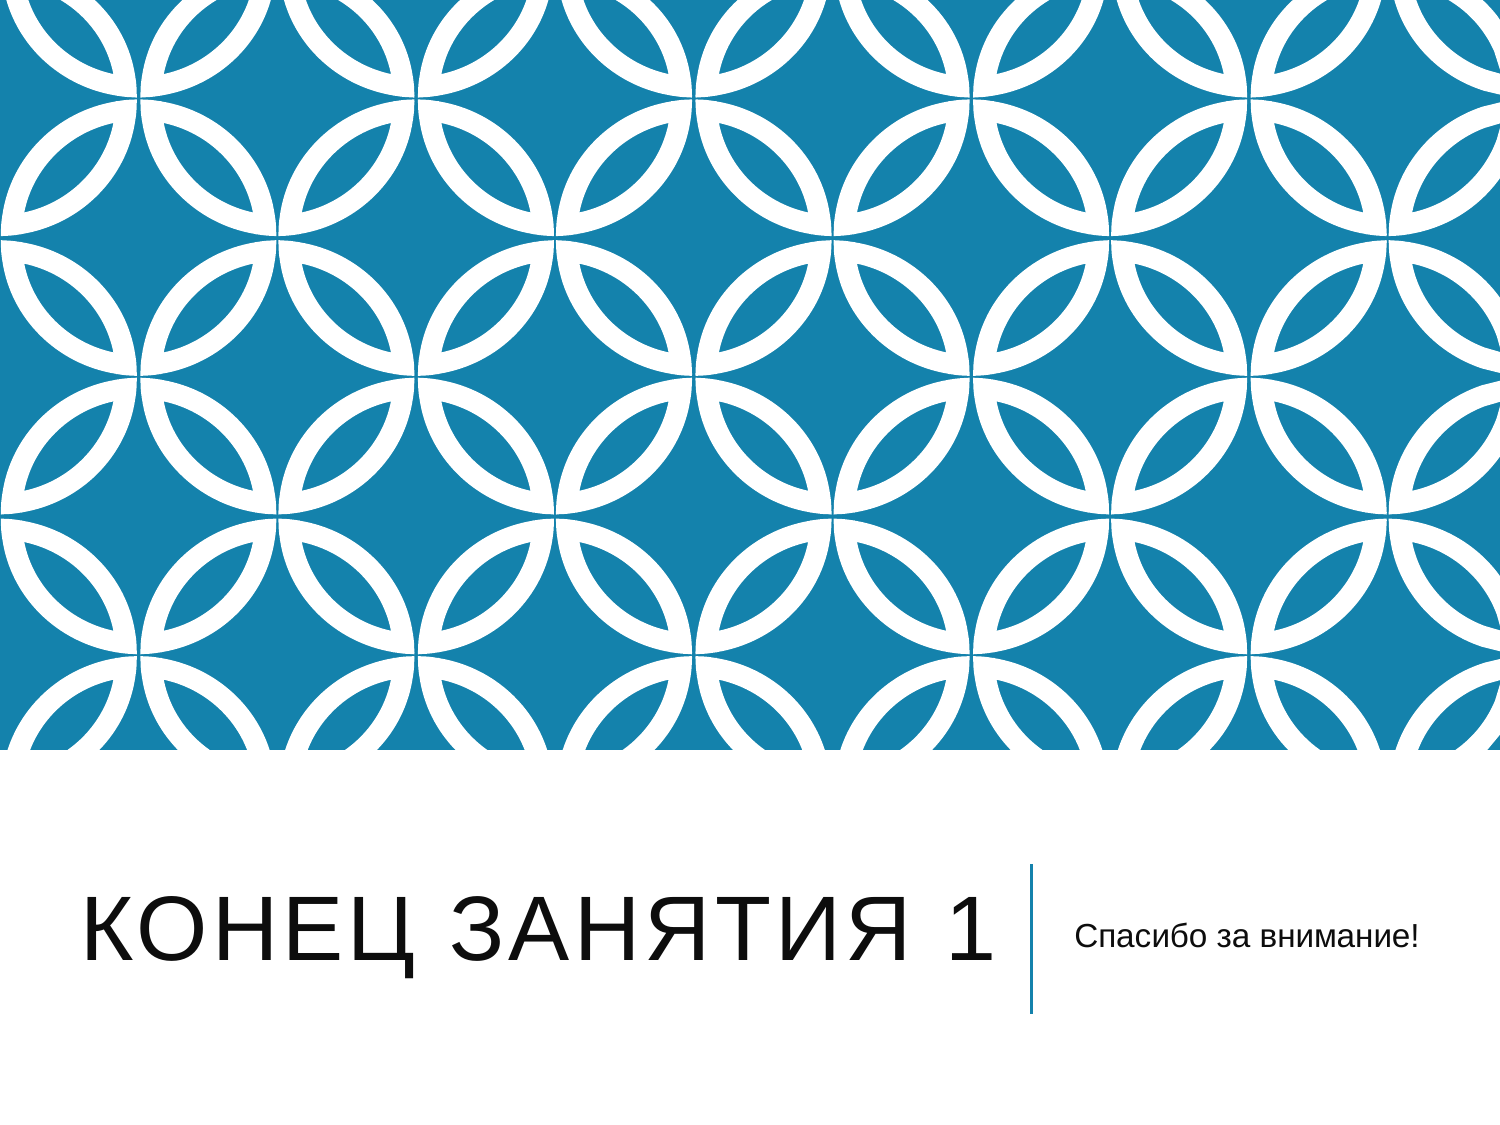

# Конец занятия 1
Спасибо за внимание!